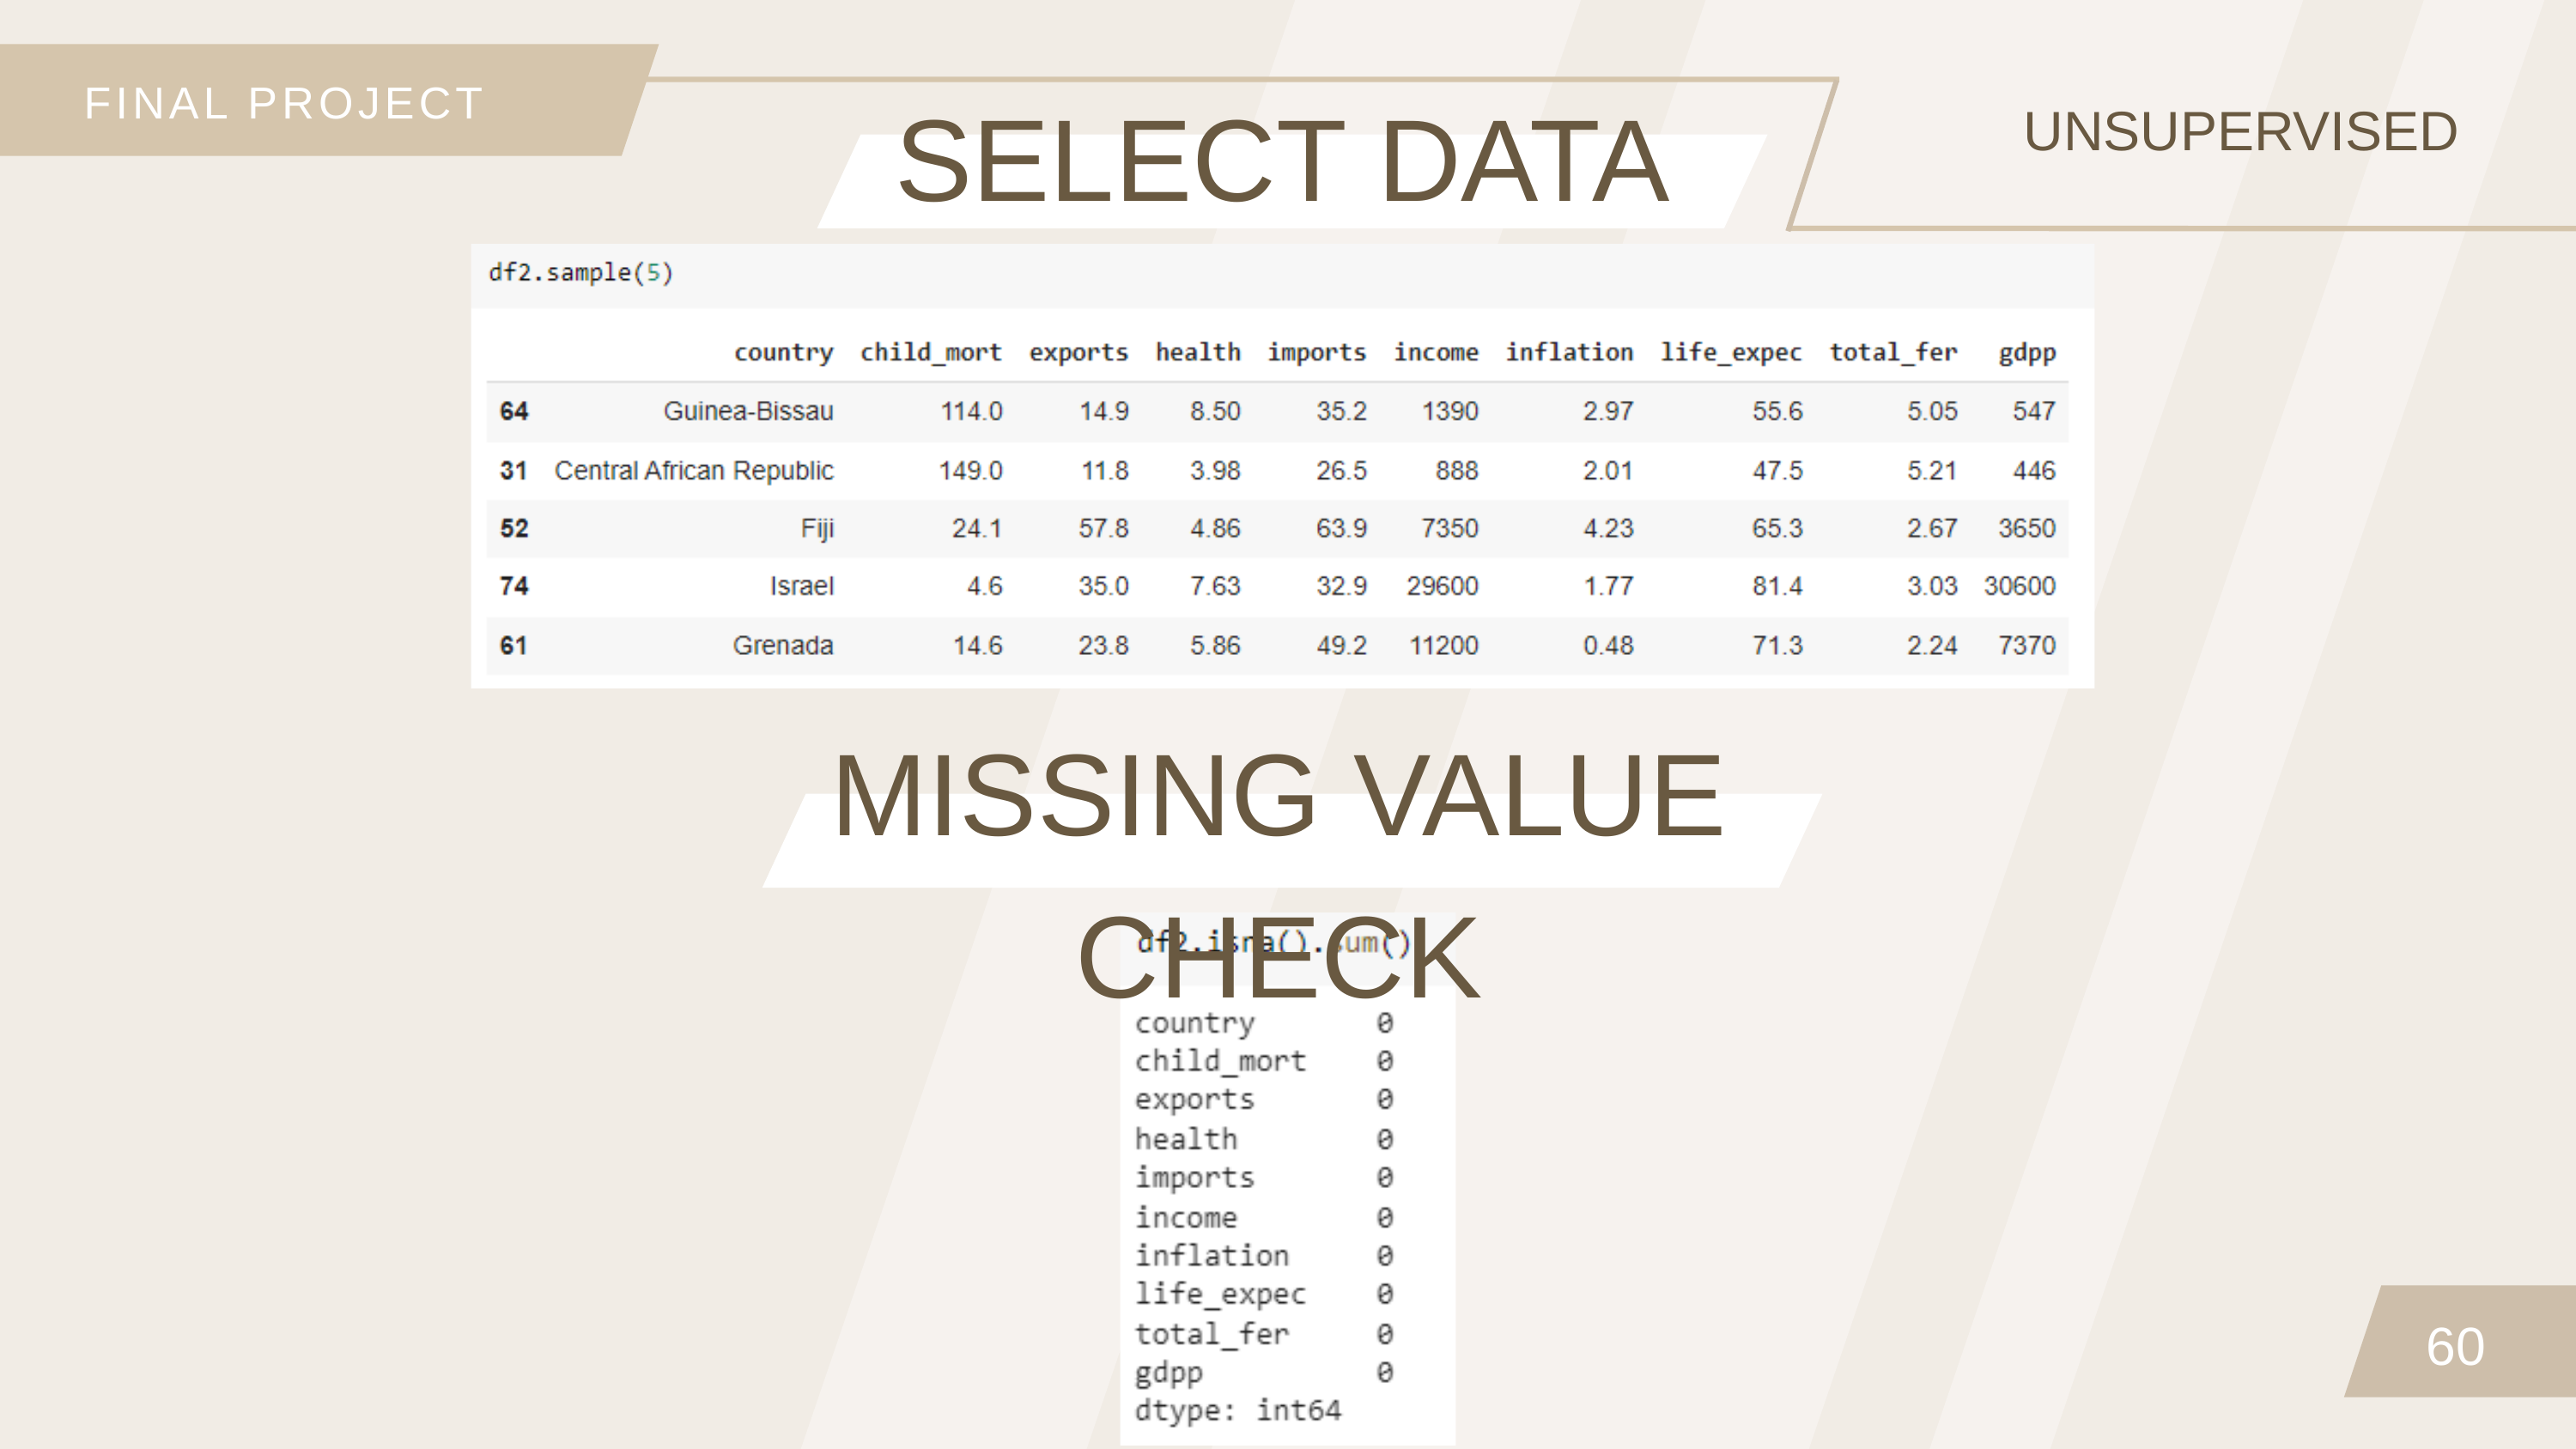

SELECT DATA
FINAL PROJECT

UNSUPERVISED

MISSING VALUE CHECK

60